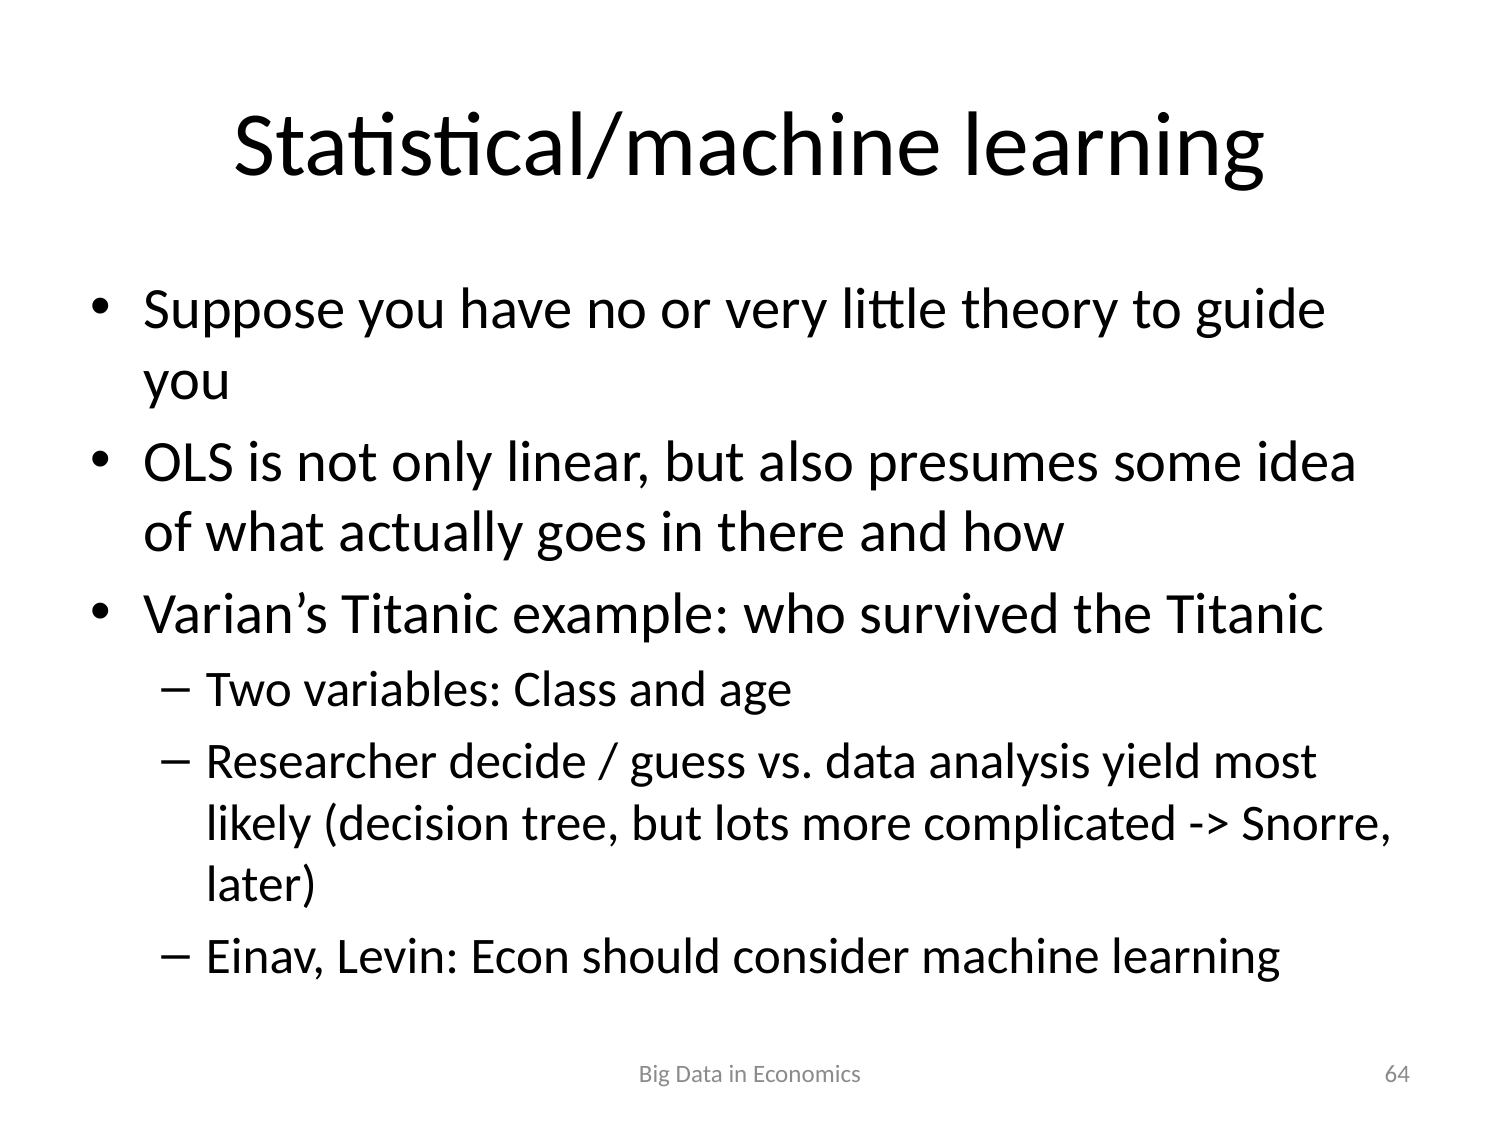

# Statistical/machine learning
Suppose you have no or very little theory to guide you
OLS is not only linear, but also presumes some idea of what actually goes in there and how
Varian’s Titanic example: who survived the Titanic
Two variables: Class and age
Researcher decide / guess vs. data analysis yield most likely (decision tree, but lots more complicated -> Snorre, later)
Einav, Levin: Econ should consider machine learning

Big Data in Economics
64